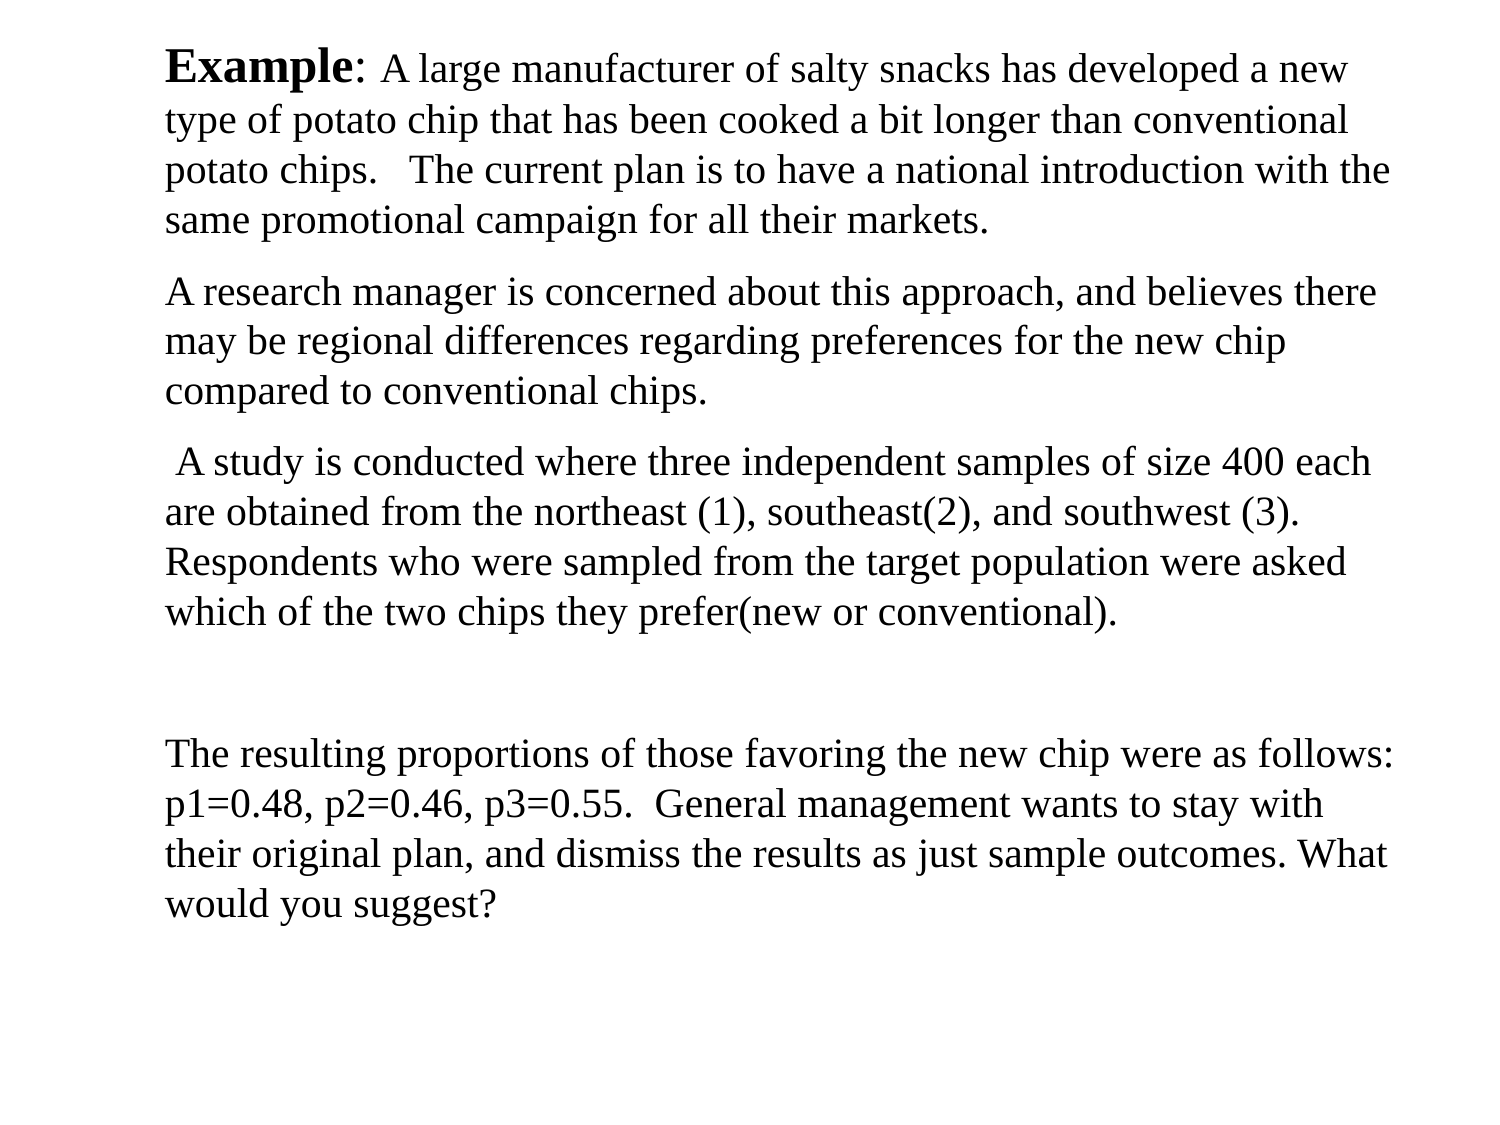

Example: A large manufacturer of salty snacks has developed a new type of potato chip that has been cooked a bit longer than conventional potato chips.   The current plan is to have a national introduction with the same promotional campaign for all their markets.
A research manager is concerned about this approach, and believes there may be regional differences regarding preferences for the new chip compared to conventional chips.
 A study is conducted where three independent samples of size 400 each are obtained from the northeast (1), southeast(2), and southwest (3).  Respondents who were sampled from the target population were asked which of the two chips they prefer(new or conventional).

The resulting proportions of those favoring the new chip were as follows: p1=0.48, p2=0.46, p3=0.55.  General management wants to stay with their original plan, and dismiss the results as just sample outcomes. What would you suggest?